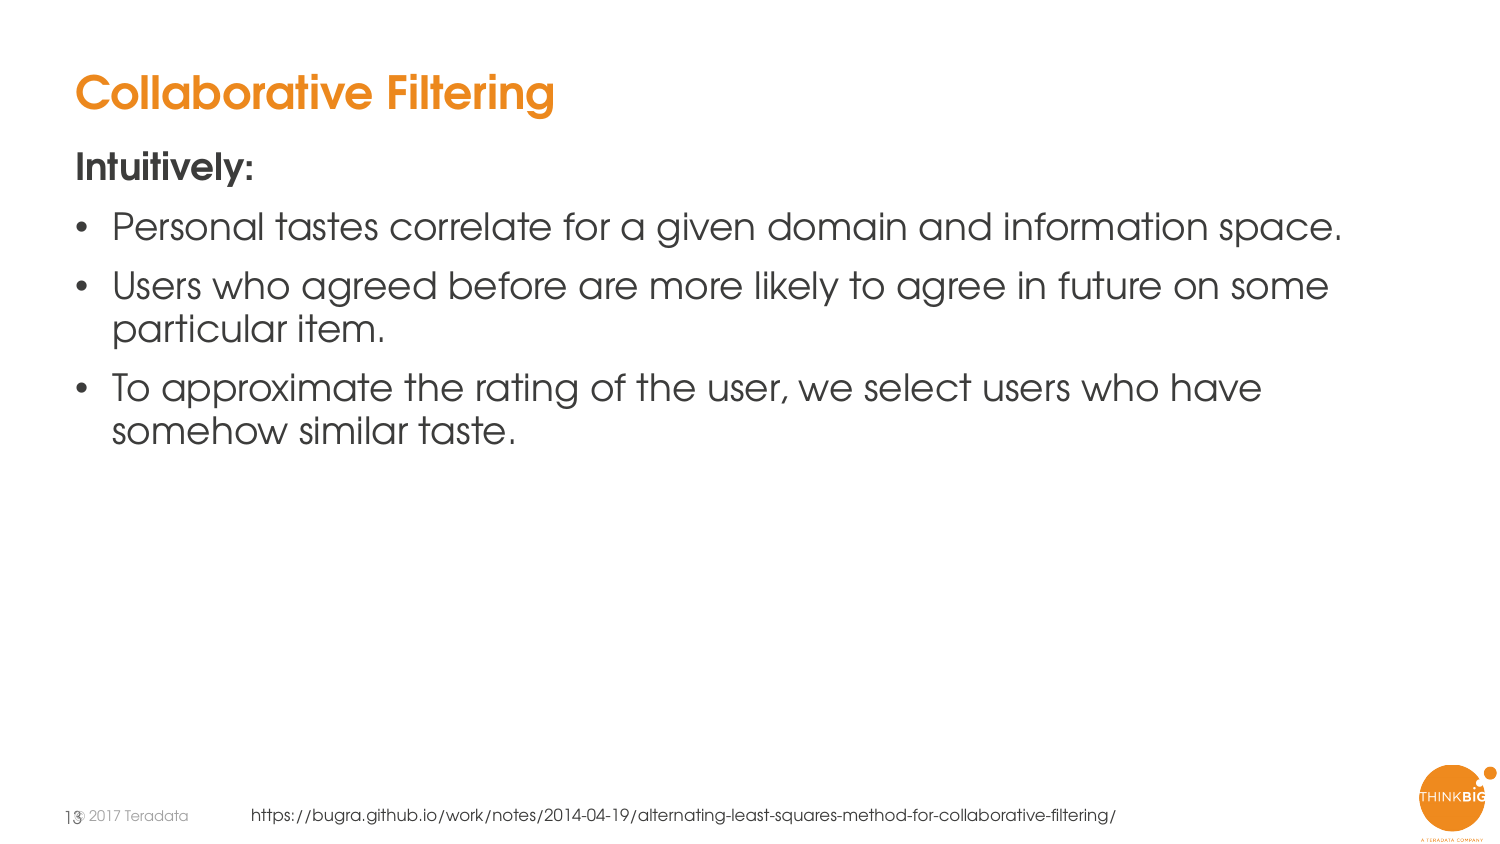

# Collaborative Filtering
Intuitively:
Personal tastes correlate for a given domain and information space.
Users who agreed before are more likely to agree in future on some particular item.
To approximate the rating of the user, we select users who have somehow similar taste.
https://bugra.github.io/work/notes/2014-04-19/alternating-least-squares-method-for-collaborative-filtering/
© 2017 Teradata